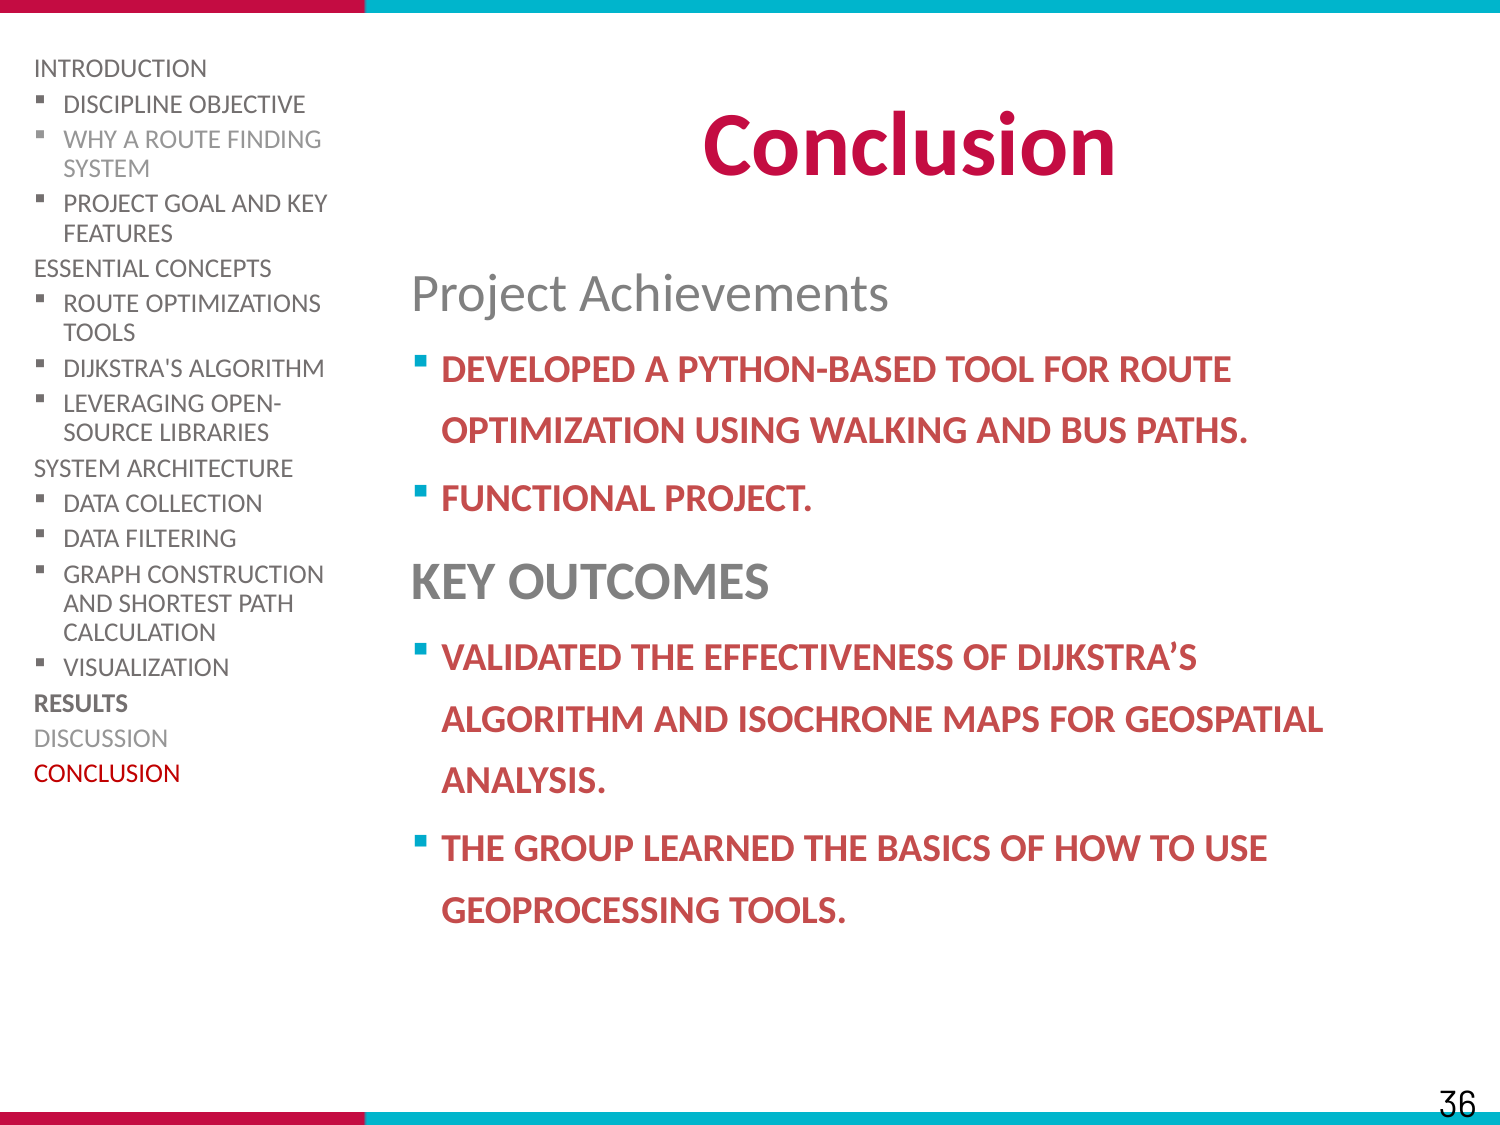

# Conclusion
Introduction
Discipline Objective
Why a route finding system
Project goal and Key features
Essential concepts
Route optimizations tools
Dijkstra's Algorithm
Leveraging Open-Source Libraries
System Architecture
Data Collection
Data filtering
Graph construction and Shortest path calculation
Visualization
Results
Discussion
Conclusion
Project Achievements
Developed a Python-based tool for route optimization using walking and bus paths.
Functional project.
Key Outcomes
Validated the effectiveness of Dijkstra’s algorithm and isochrone maps for geospatial analysis.
The group learned the basics of how to use geoprocessing tools.

36